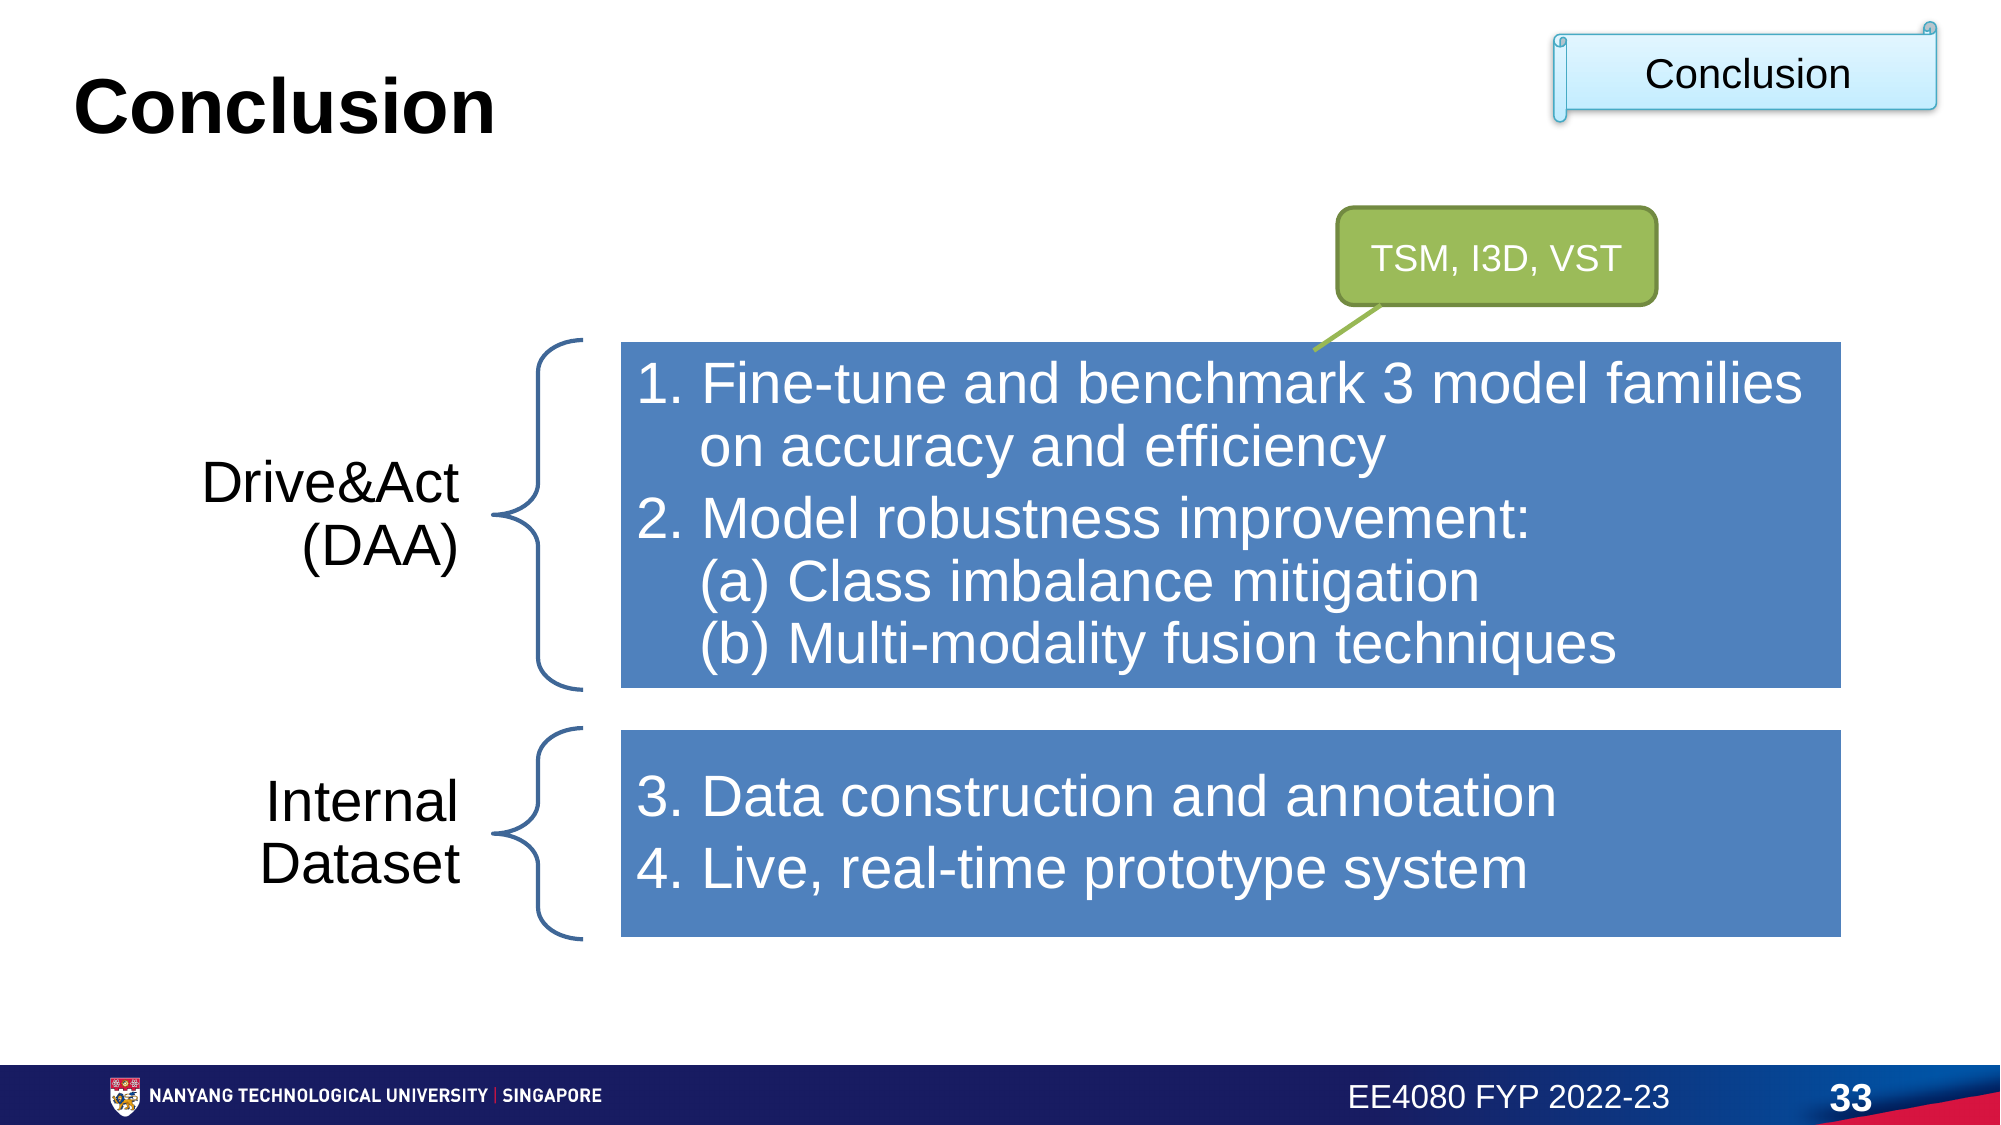

Conclusion
# Conclusion
TSM, I3D, VST
Drive&Act (DAA)
1. Fine-tune and benchmark 3 model families
 on accuracy and efficiency
2. Model robustness improvement:
 (a) Class imbalance mitigation
 (b) Multi-modality fusion techniques
Internal Dataset
3. Data construction and annotation
4. Live, real-time prototype system